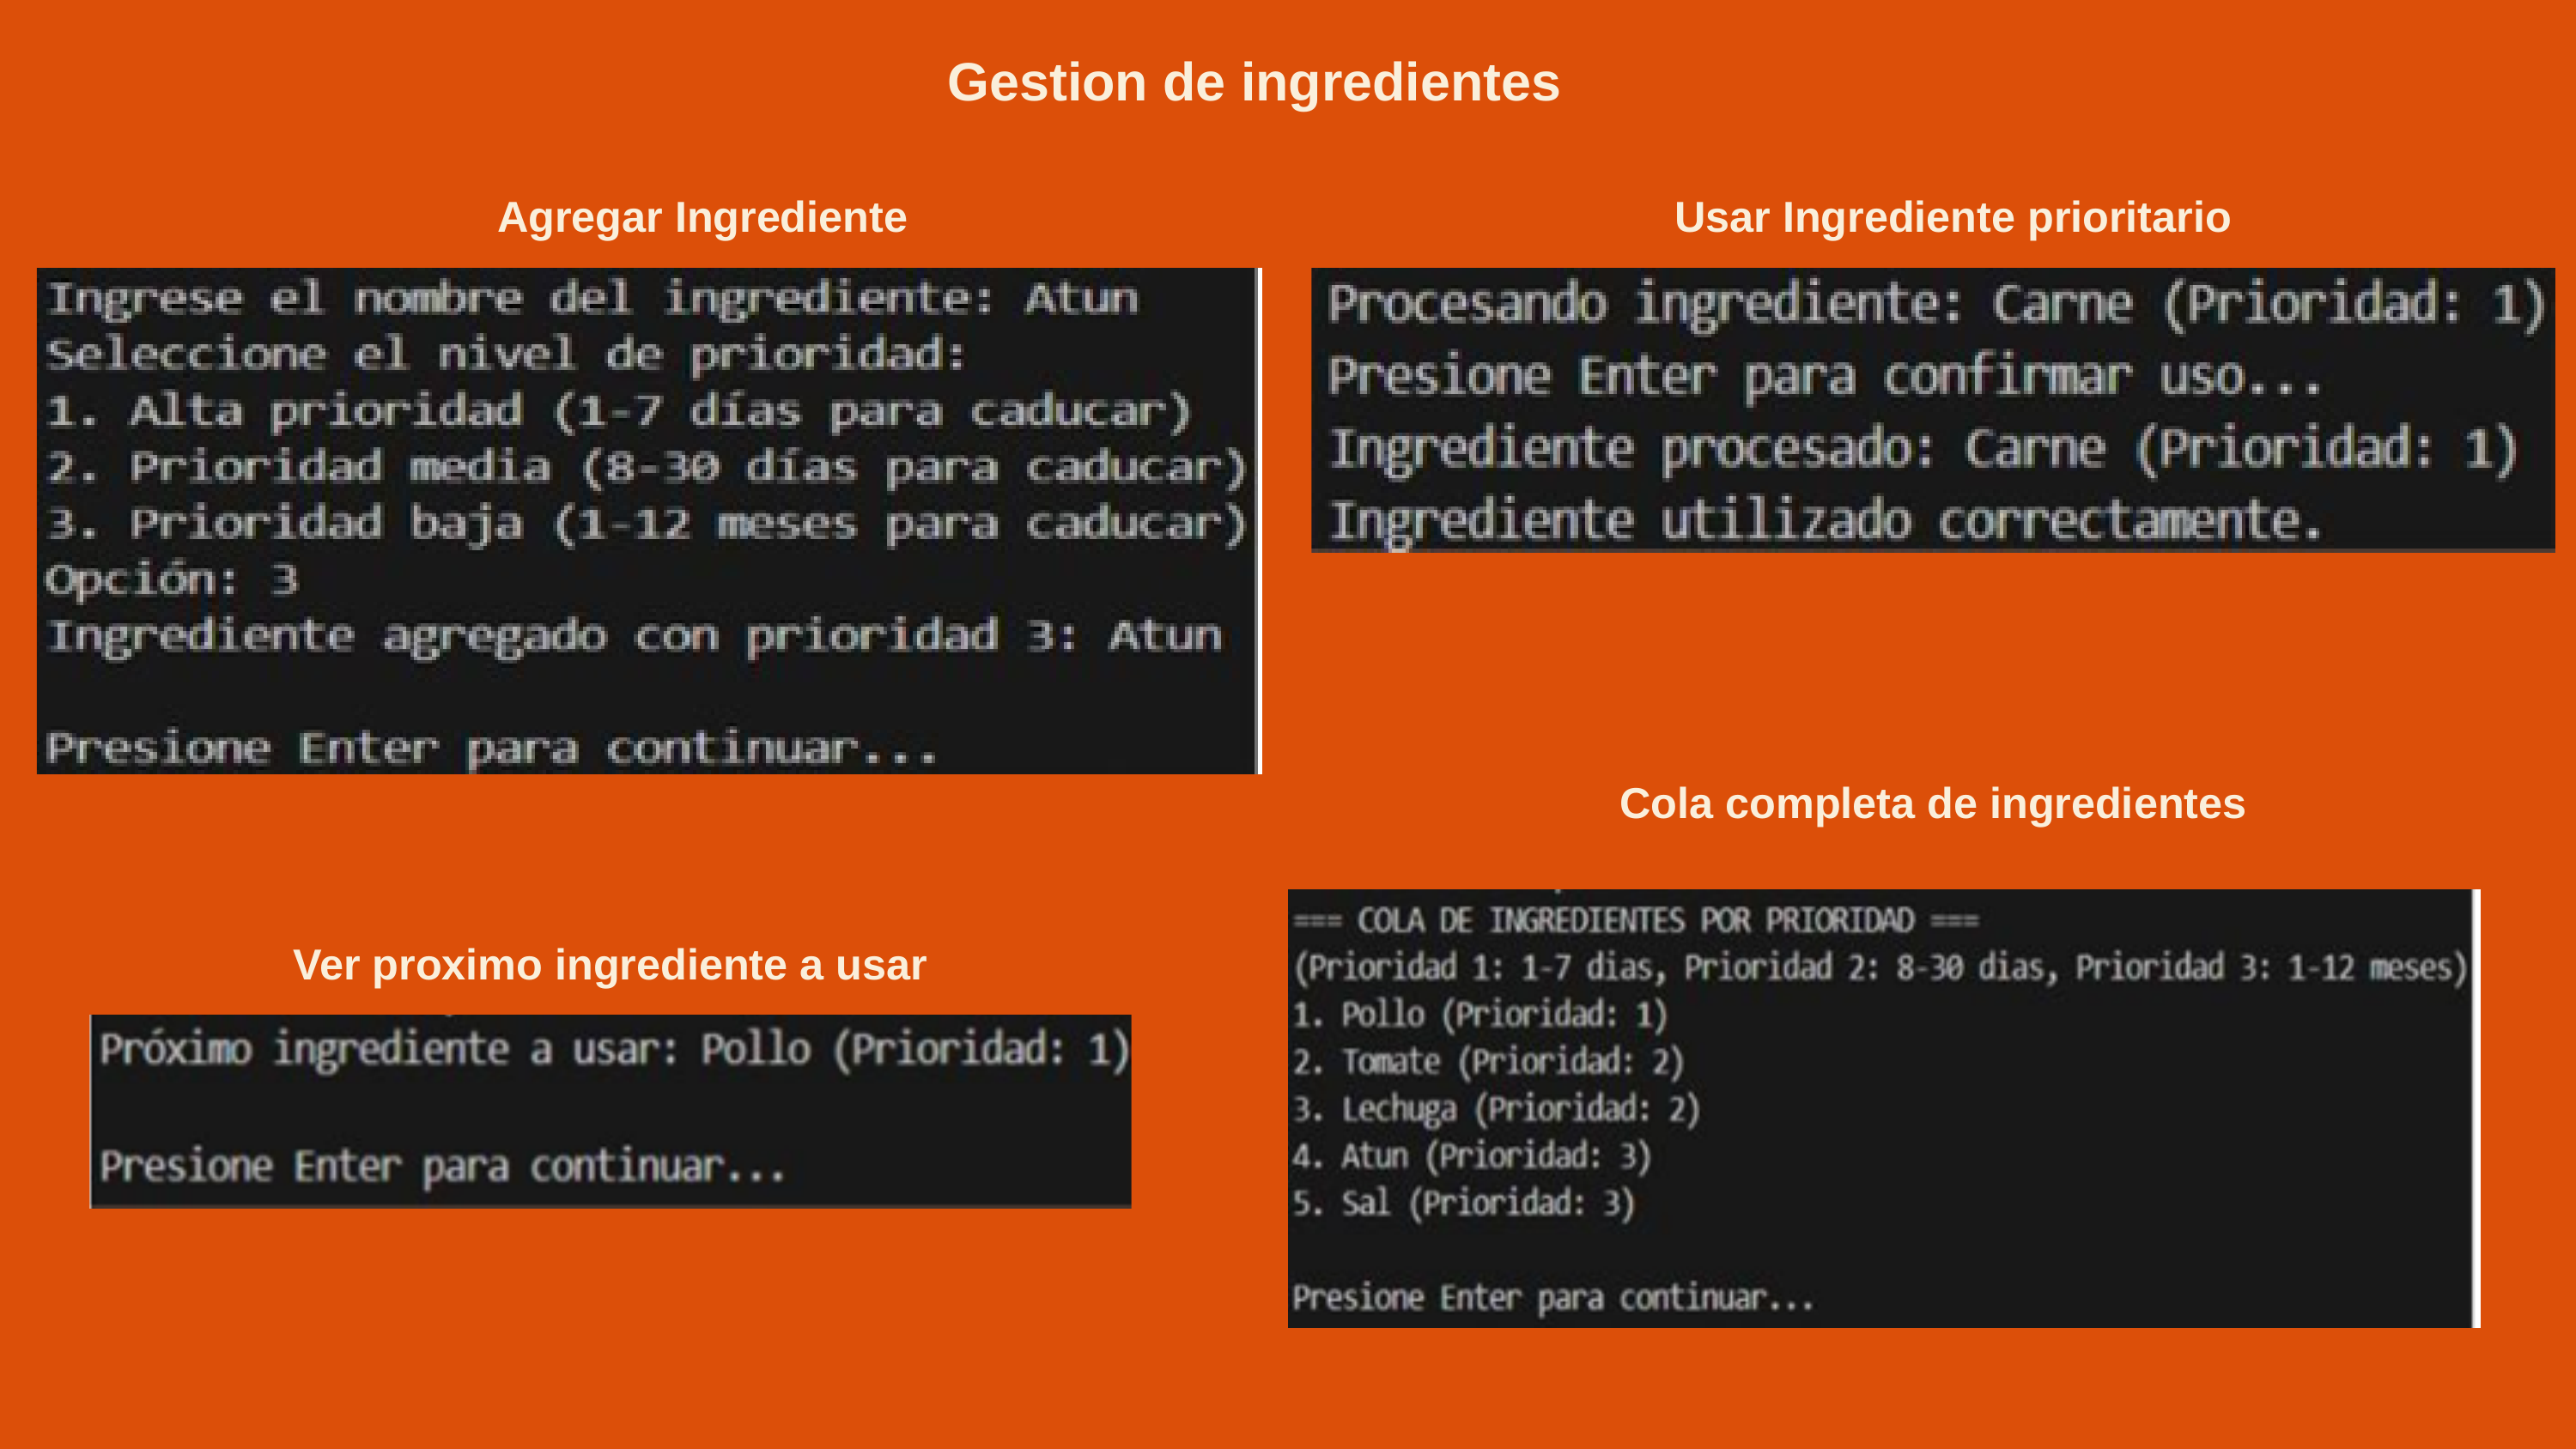

Gestion de ingredientes
Agregar Ingrediente
Usar Ingrediente prioritario

Cola completa de ingredientes

Ver proximo ingrediente a usar